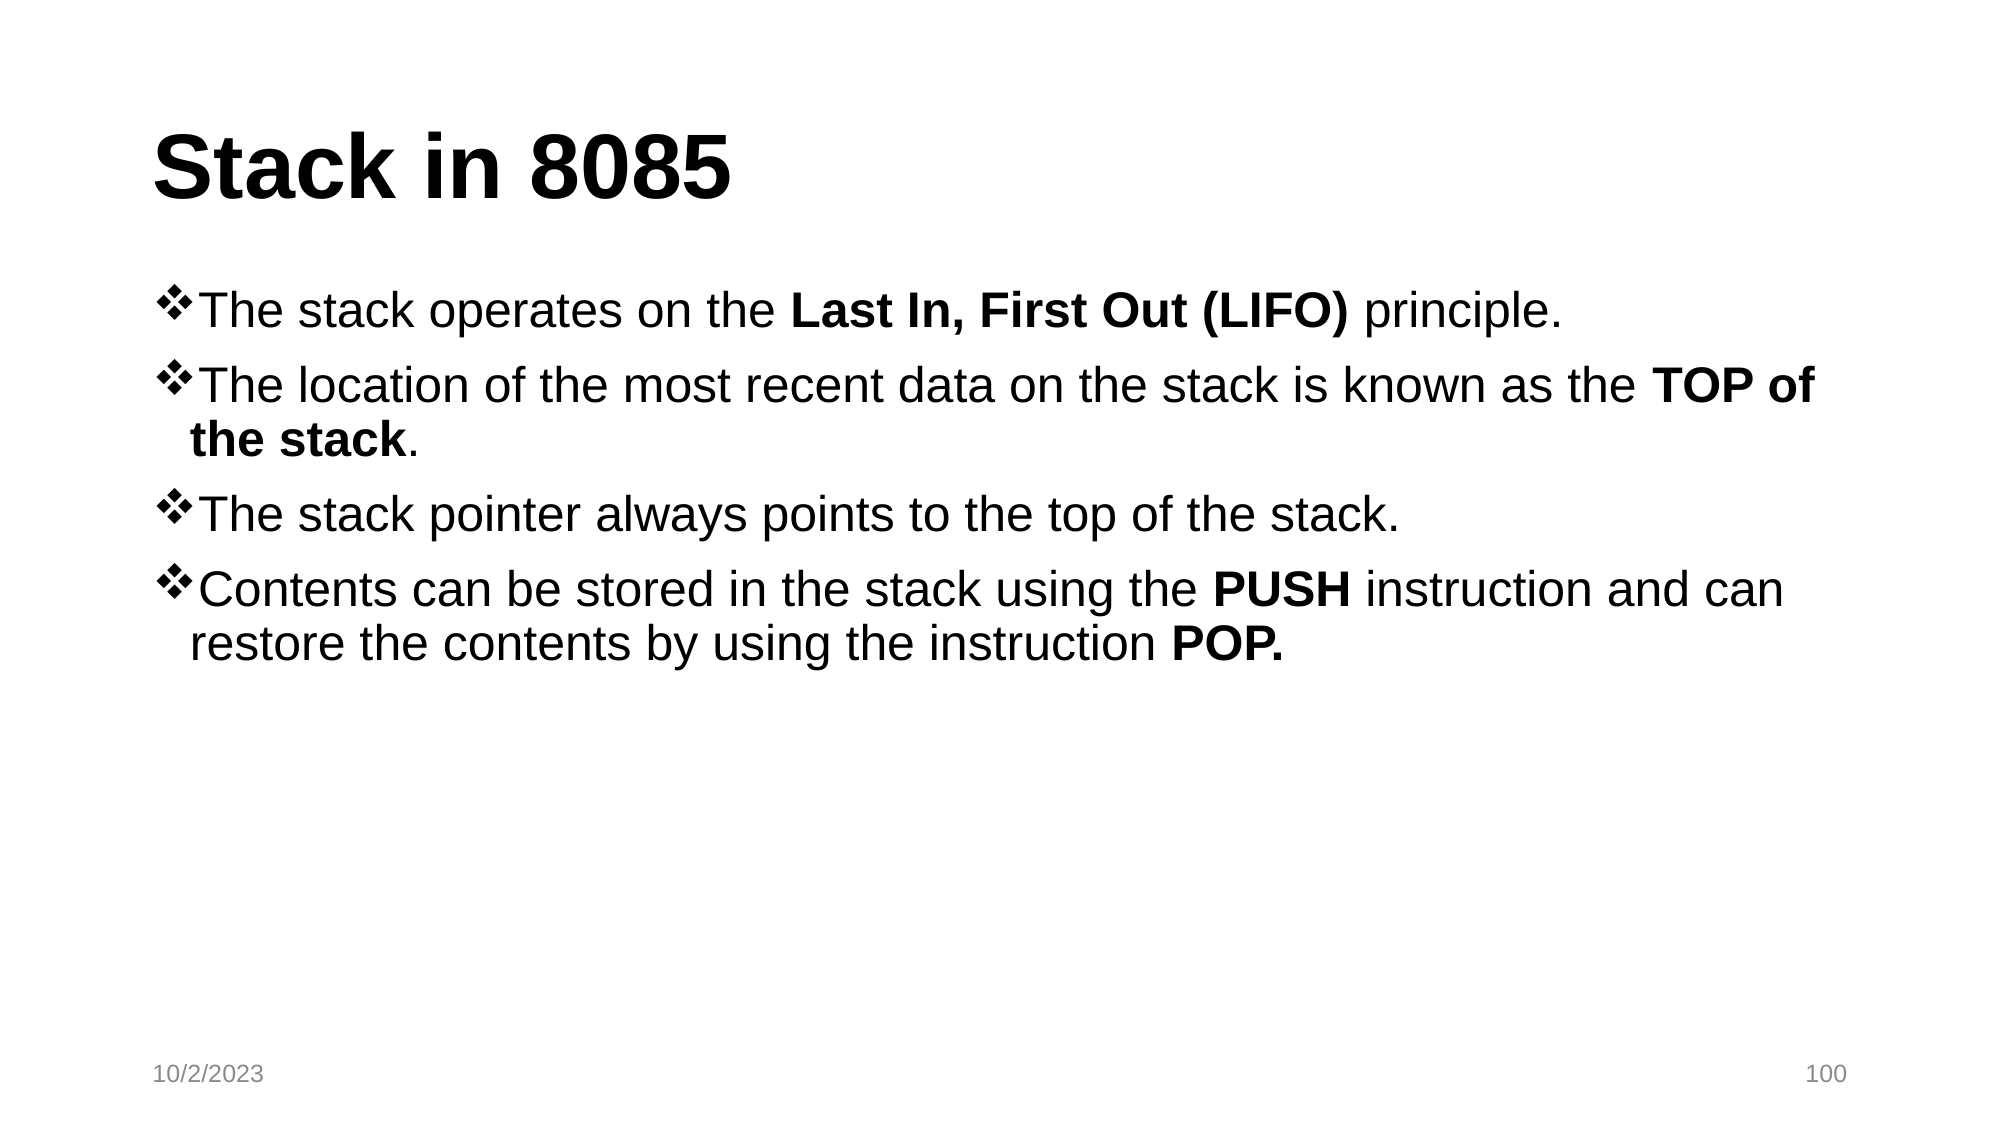

# Stack in 8085
The stack operates on the Last In, First Out (LIFO) principle.
The location of the most recent data on the stack is known as the TOP of the stack.
The stack pointer always points to the top of the stack.
Contents can be stored in the stack using the PUSH instruction and can restore the contents by using the instruction POP.
10/2/2023
100